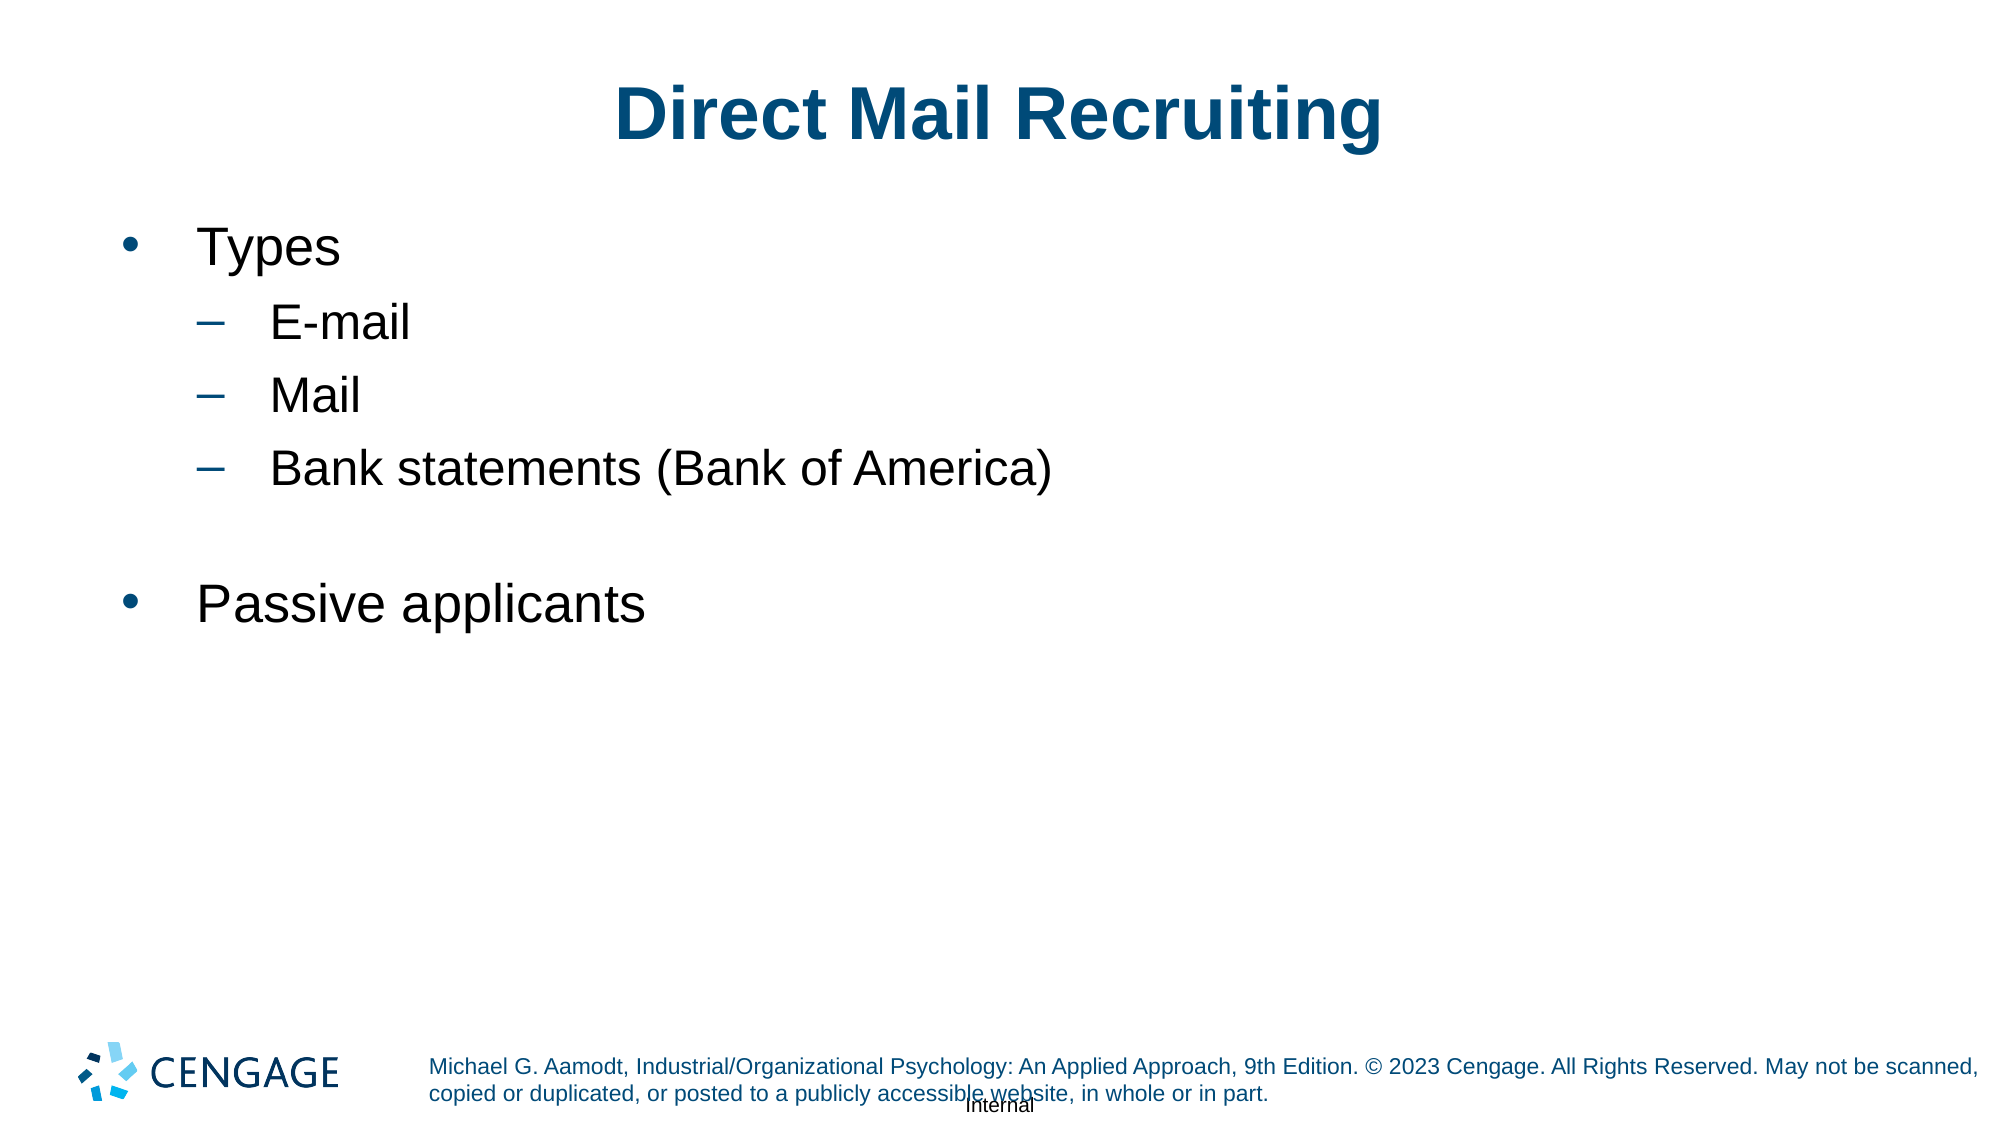

# Direct Mail Recruiting
Types
E-mail
Mail
Bank statements (Bank of America)
Passive applicants